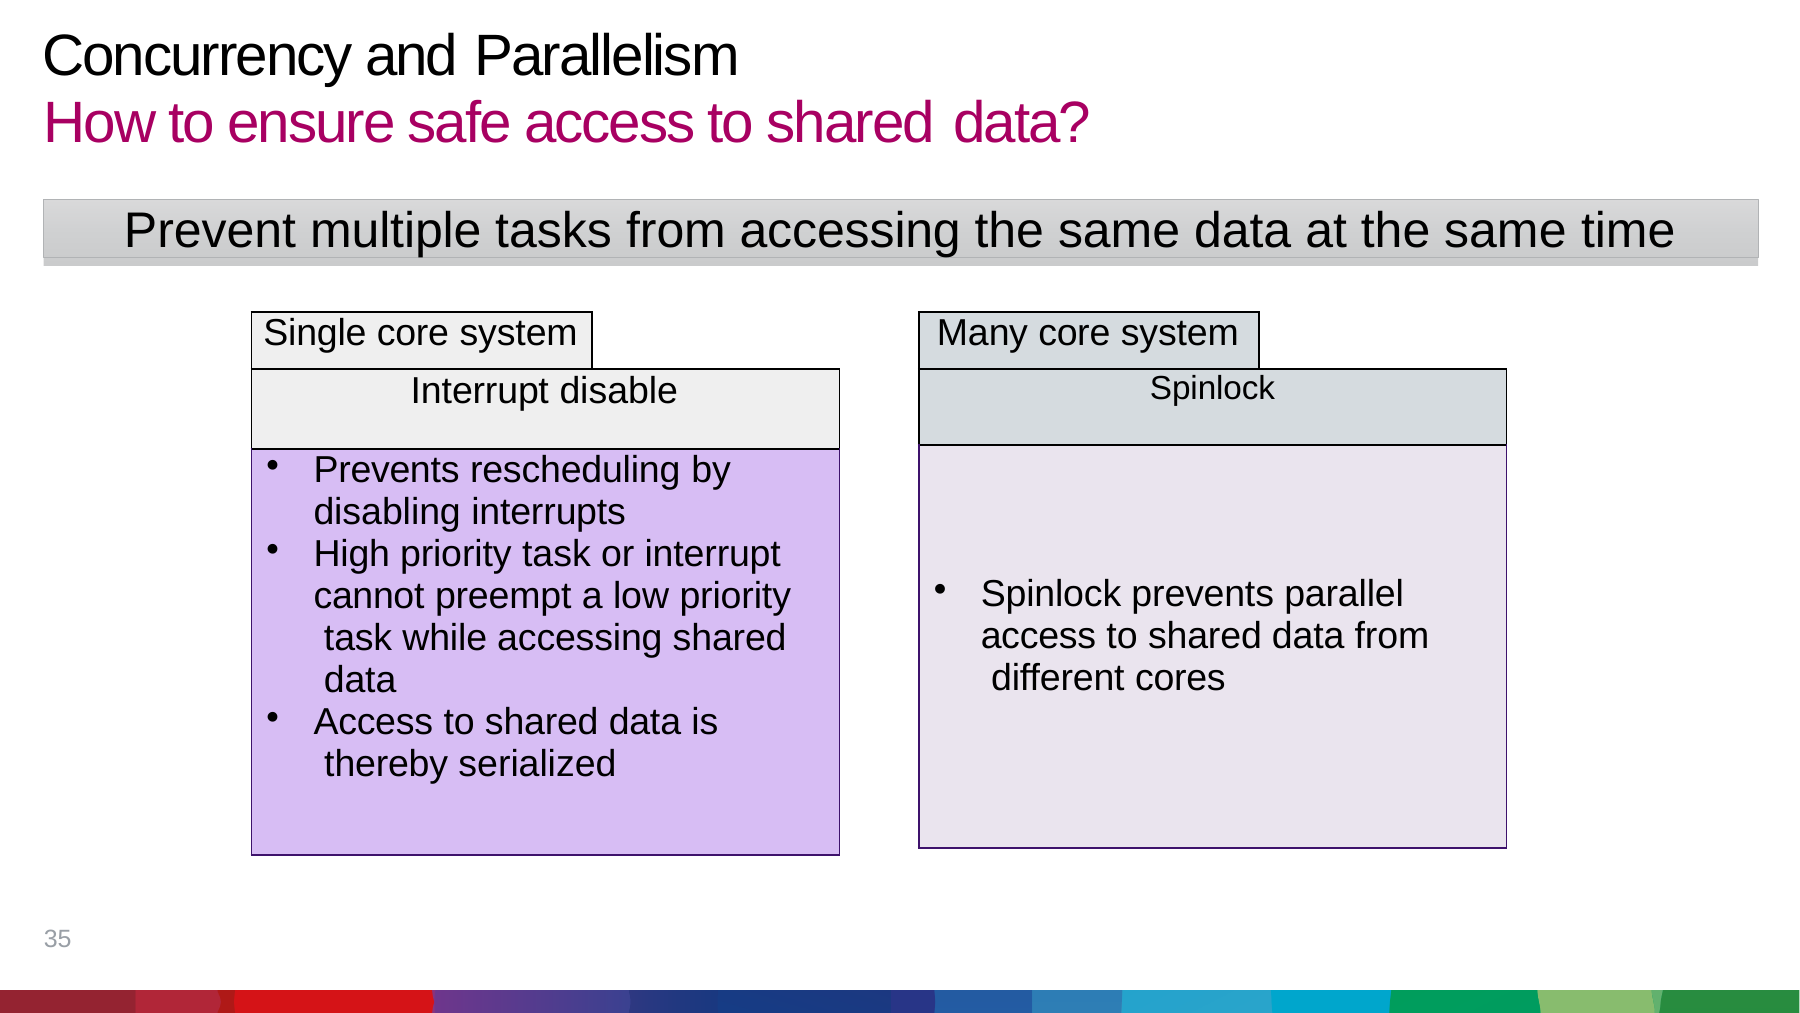

# Concurrency and Parallelism
How to ensure safe access to shared data?

Prevent multiple tasks from accessing the same data at the same time
| Single core system |  |
| --- | --- |
| Interrupt disable |  |
| Prevents rescheduling by disabling interrupts High priority task or interrupt cannot preempt a low priority task while accessing shared data Access to shared data is thereby serialized |  |
| Many core system |  |
| --- | --- |
| Spinlock |  |
| Spinlock prevents parallel access to shared data from different cores |  |
35